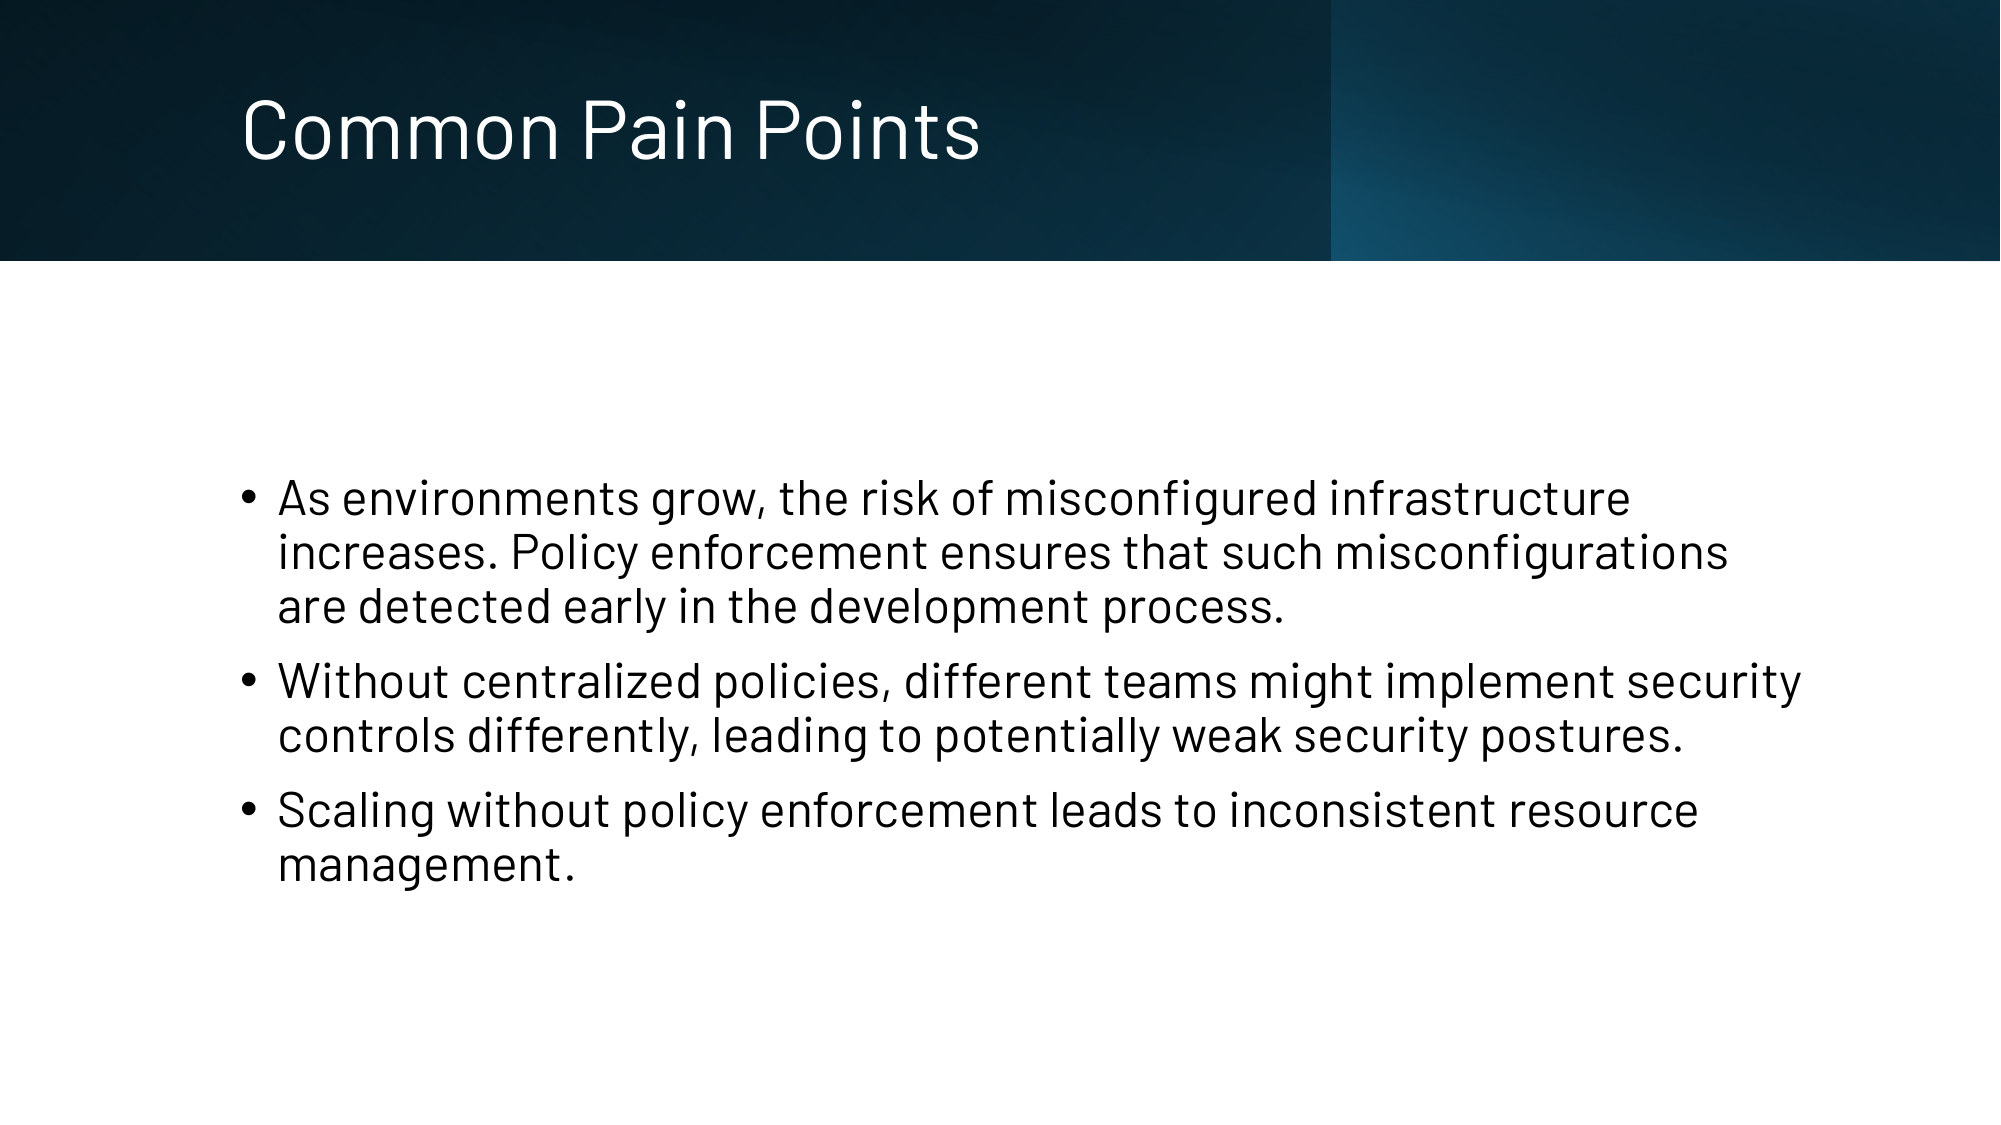

# Common Pain Points
As environments grow, the risk of misconfigured infrastructure increases. Policy enforcement ensures that such misconfigurations are detected early in the development process.
Without centralized policies, different teams might implement security controls differently, leading to potentially weak security postures.
Scaling without policy enforcement leads to inconsistent resource management.